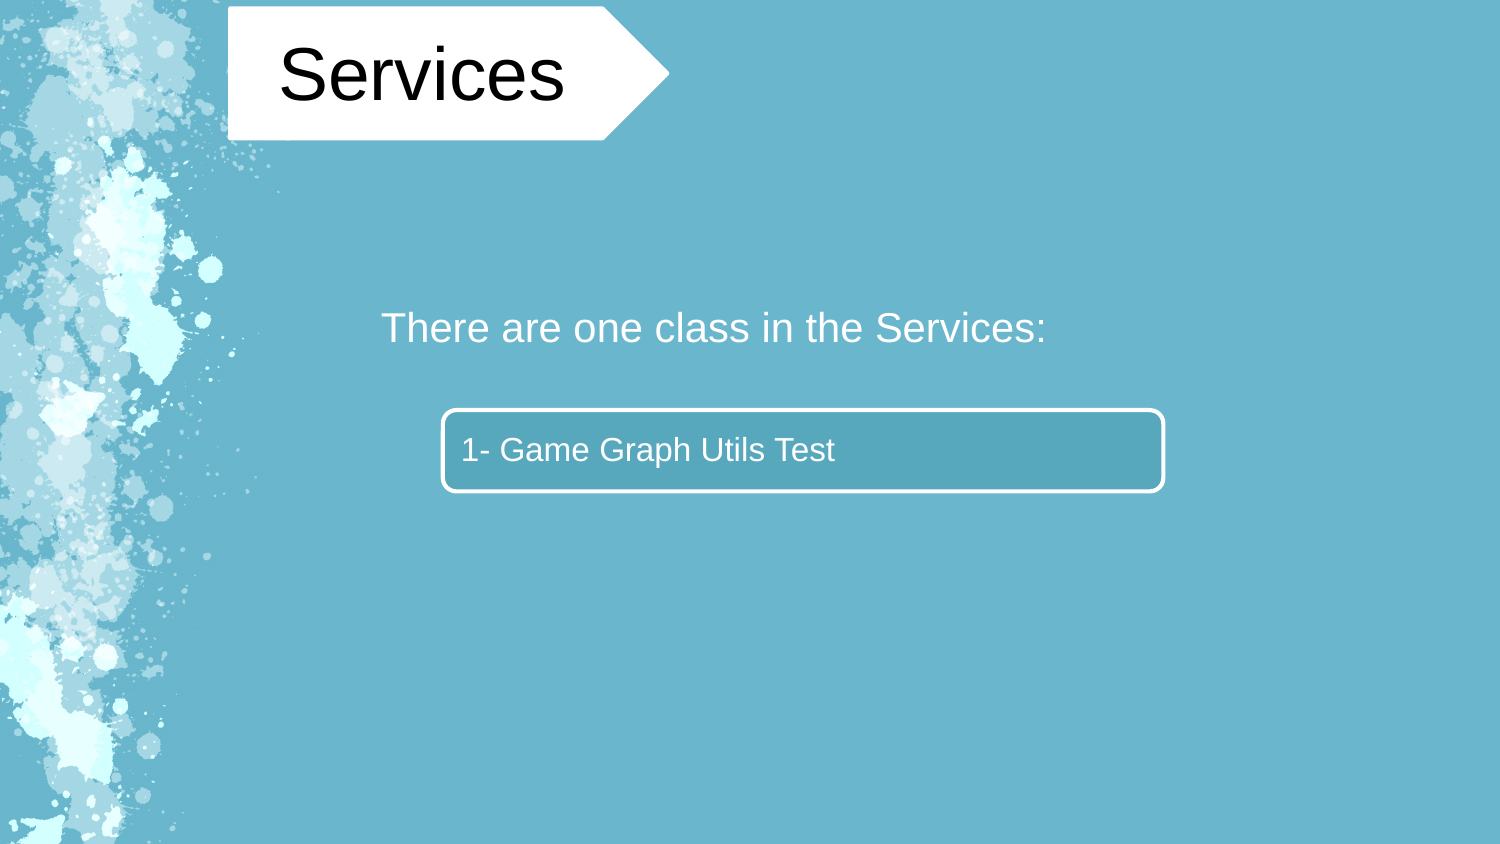

Services
There are one class in the Services:

1- Game Graph Utils Test